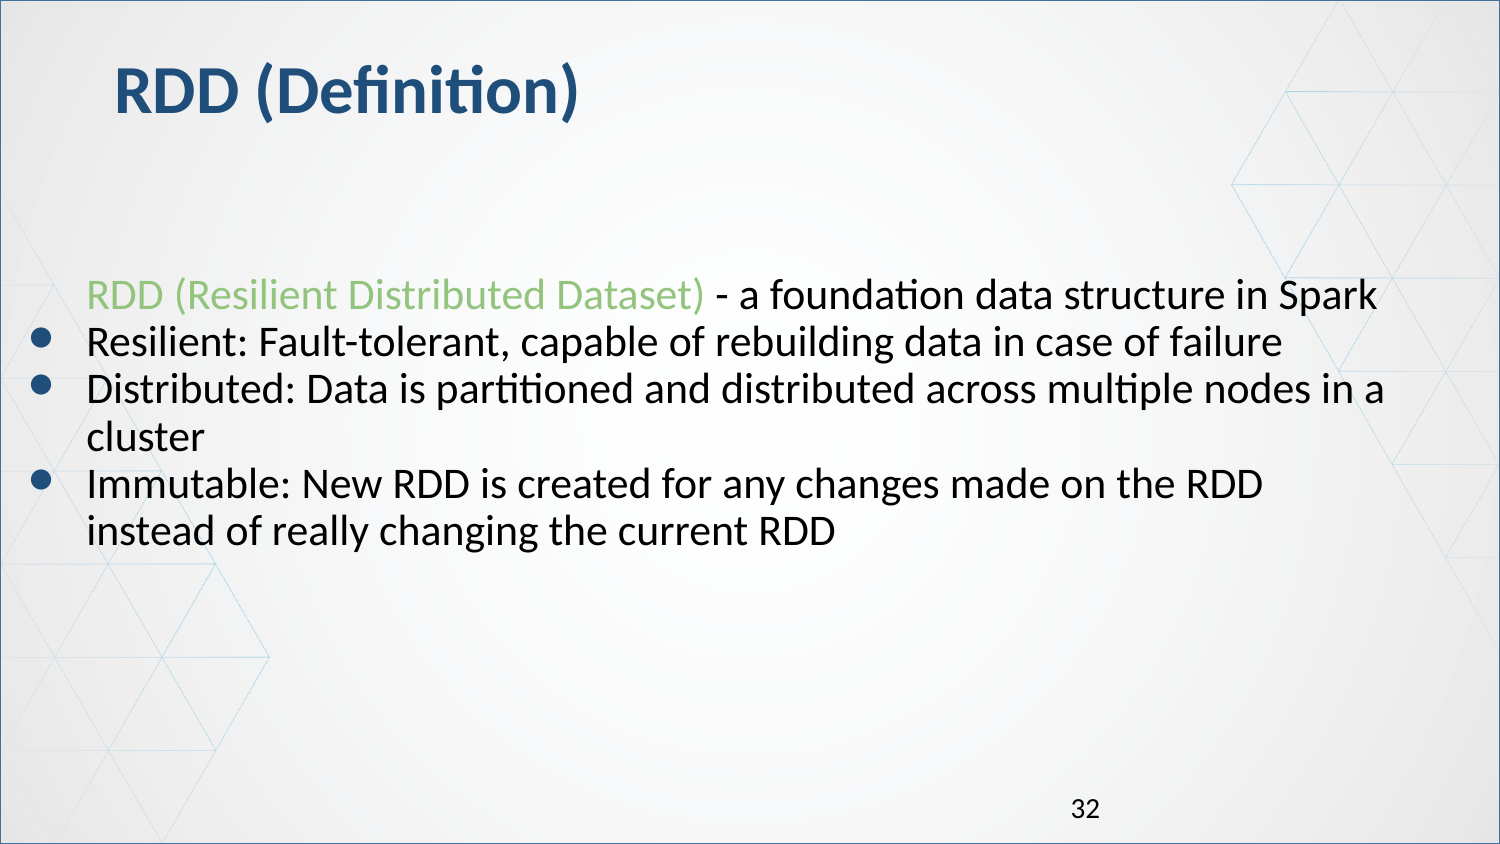

# RDD (Definition)

RDD (Resilient Distributed Dataset) - a foundation data structure in Spark
Resilient: Fault-tolerant, capable of rebuilding data in case of failure
Distributed: Data is partitioned and distributed across multiple nodes in a cluster
Immutable: New RDD is created for any changes made on the RDD instead of really changing the current RDD
32